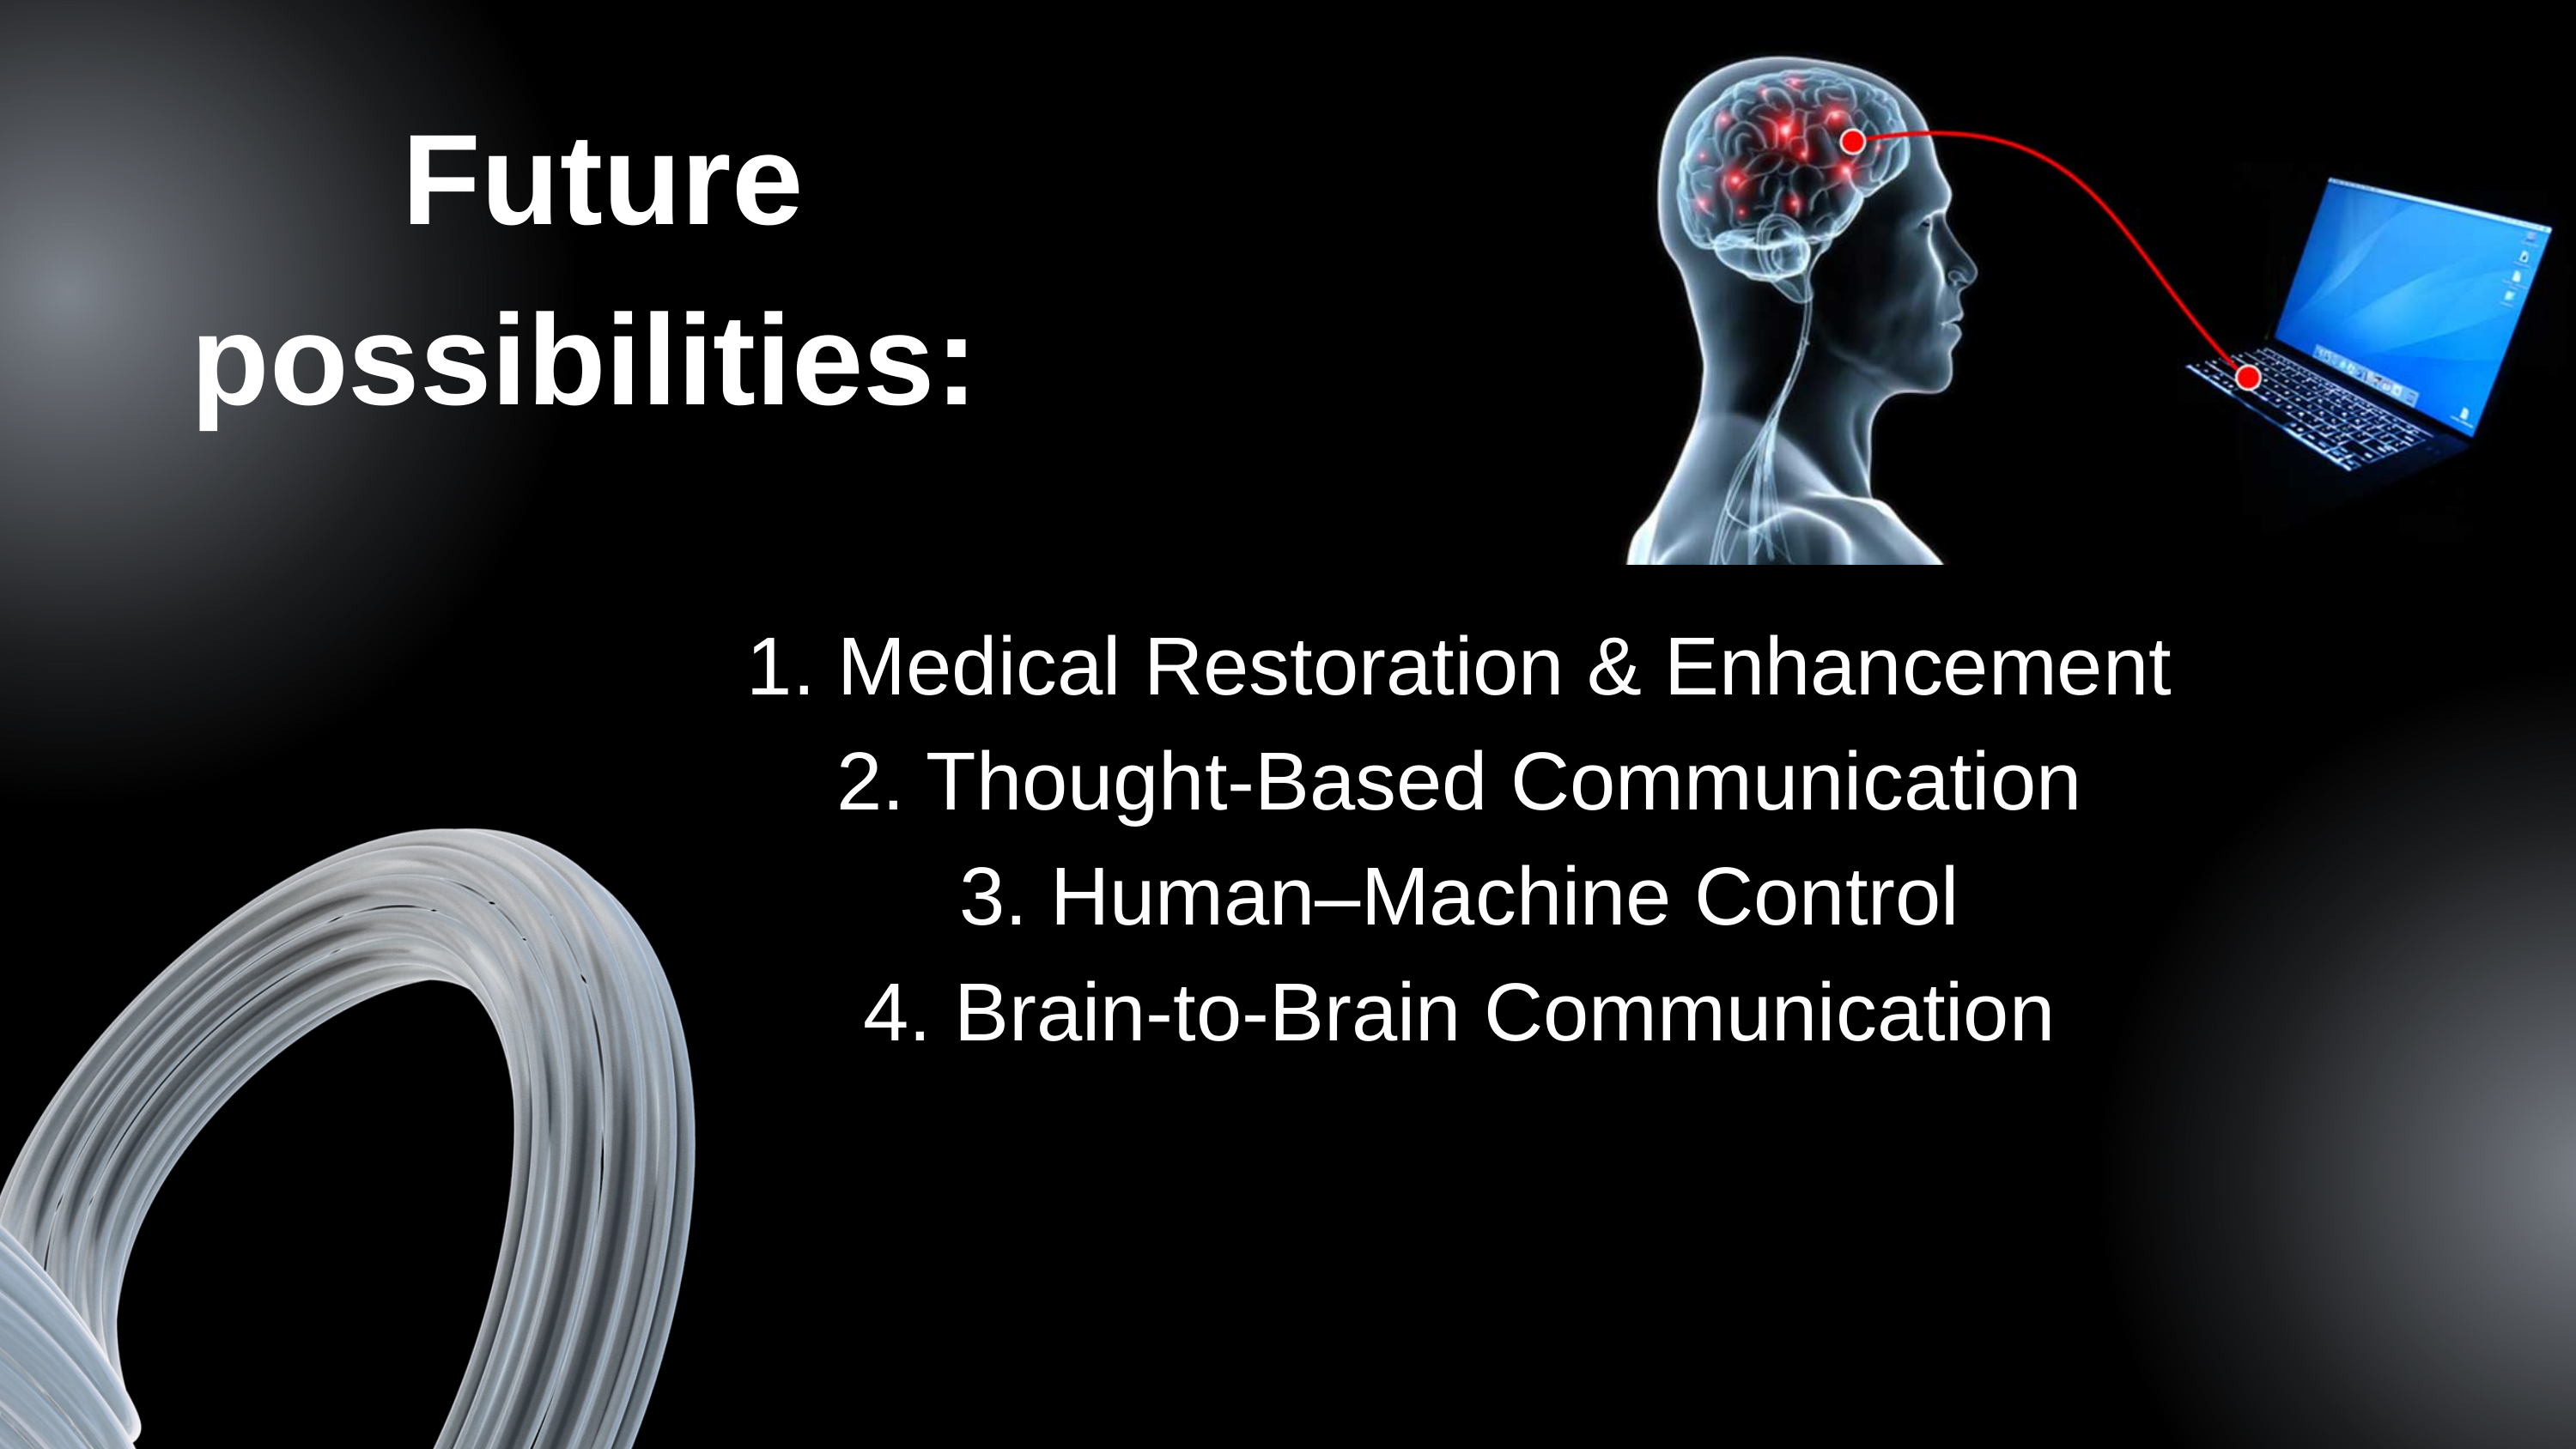

Future possibilities:
1. Medical Restoration & Enhancement
2. Thought-Based Communication
3. Human–Machine Control
4. Brain-to-Brain Communication